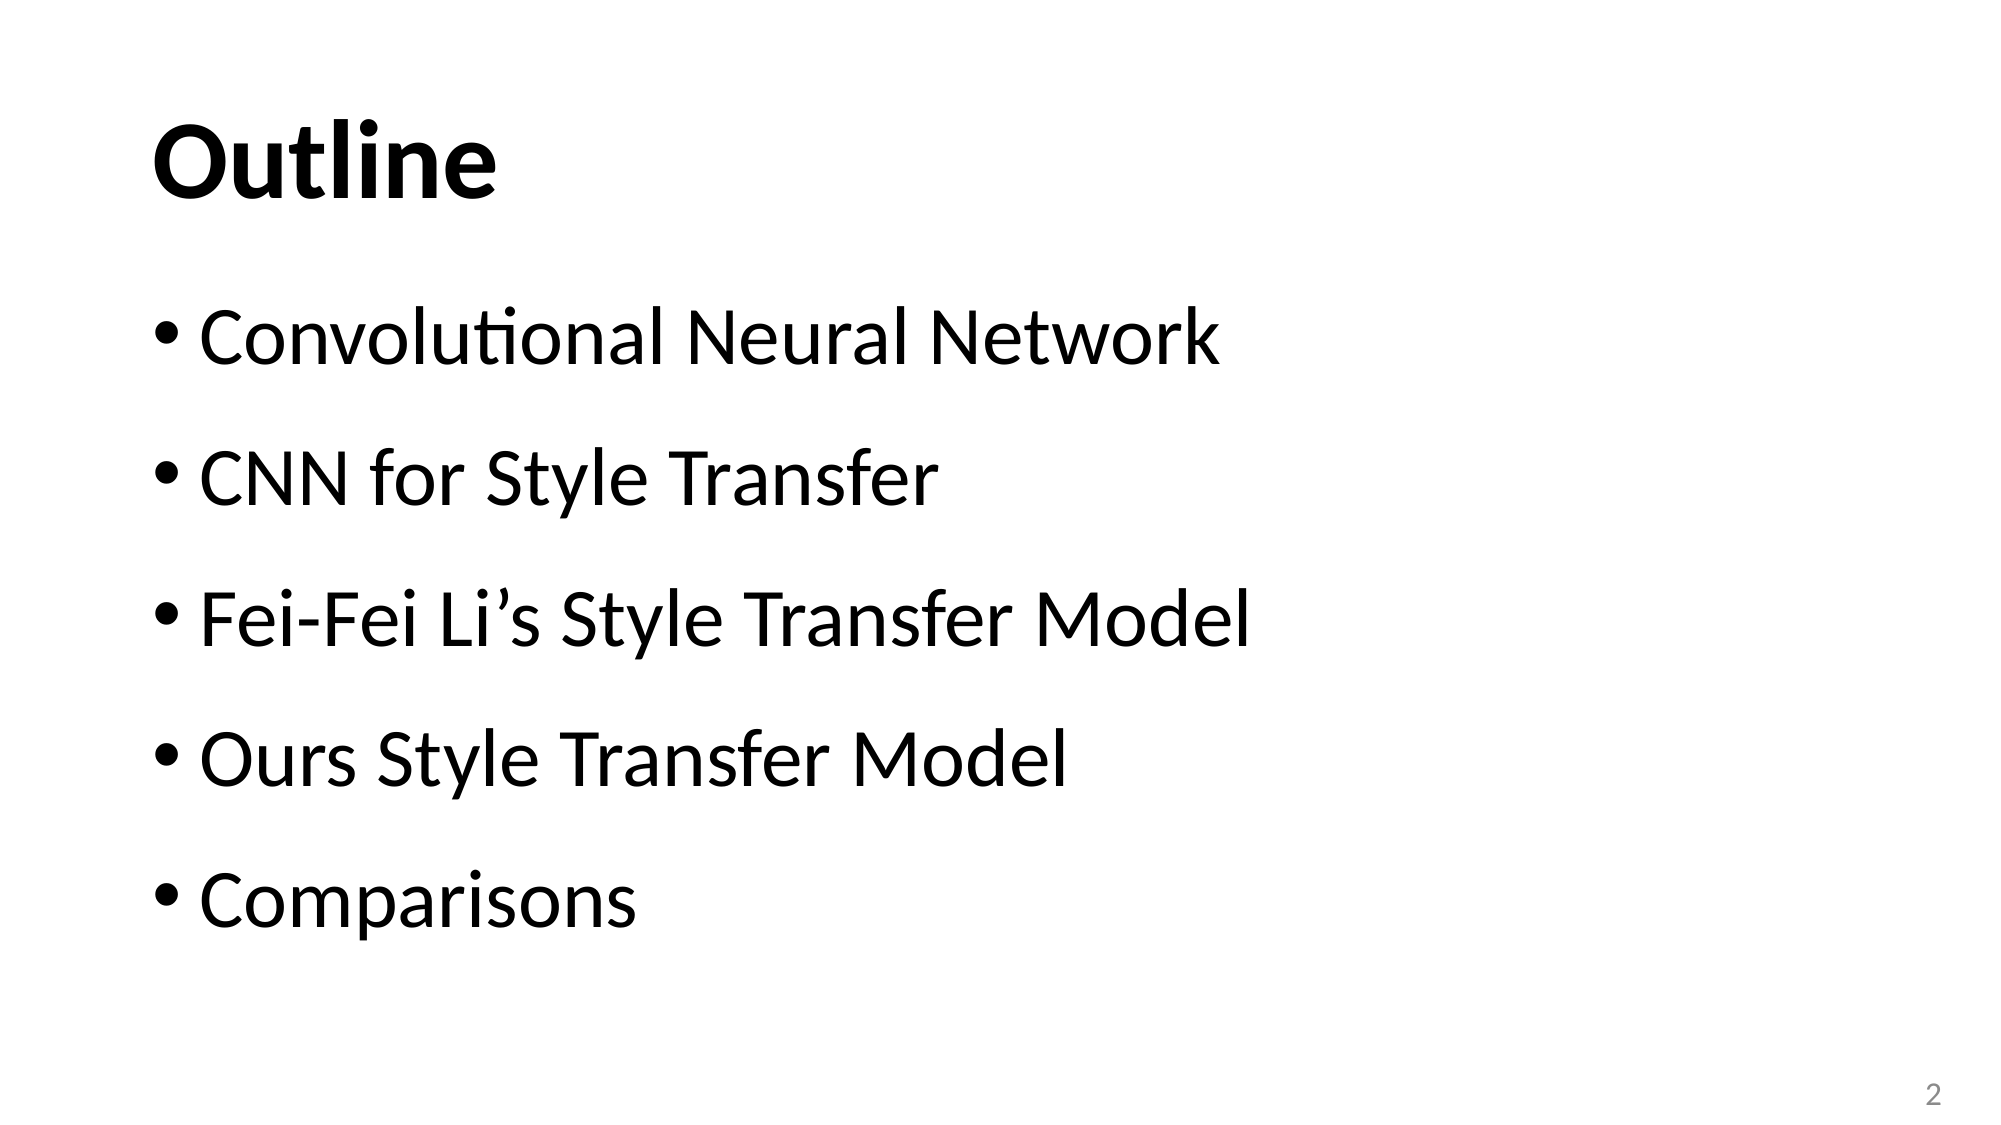

# Outline
Convolutional Neural Network
CNN for Style Transfer
Fei-Fei Li’s Style Transfer Model
Ours Style Transfer Model
Comparisons

2